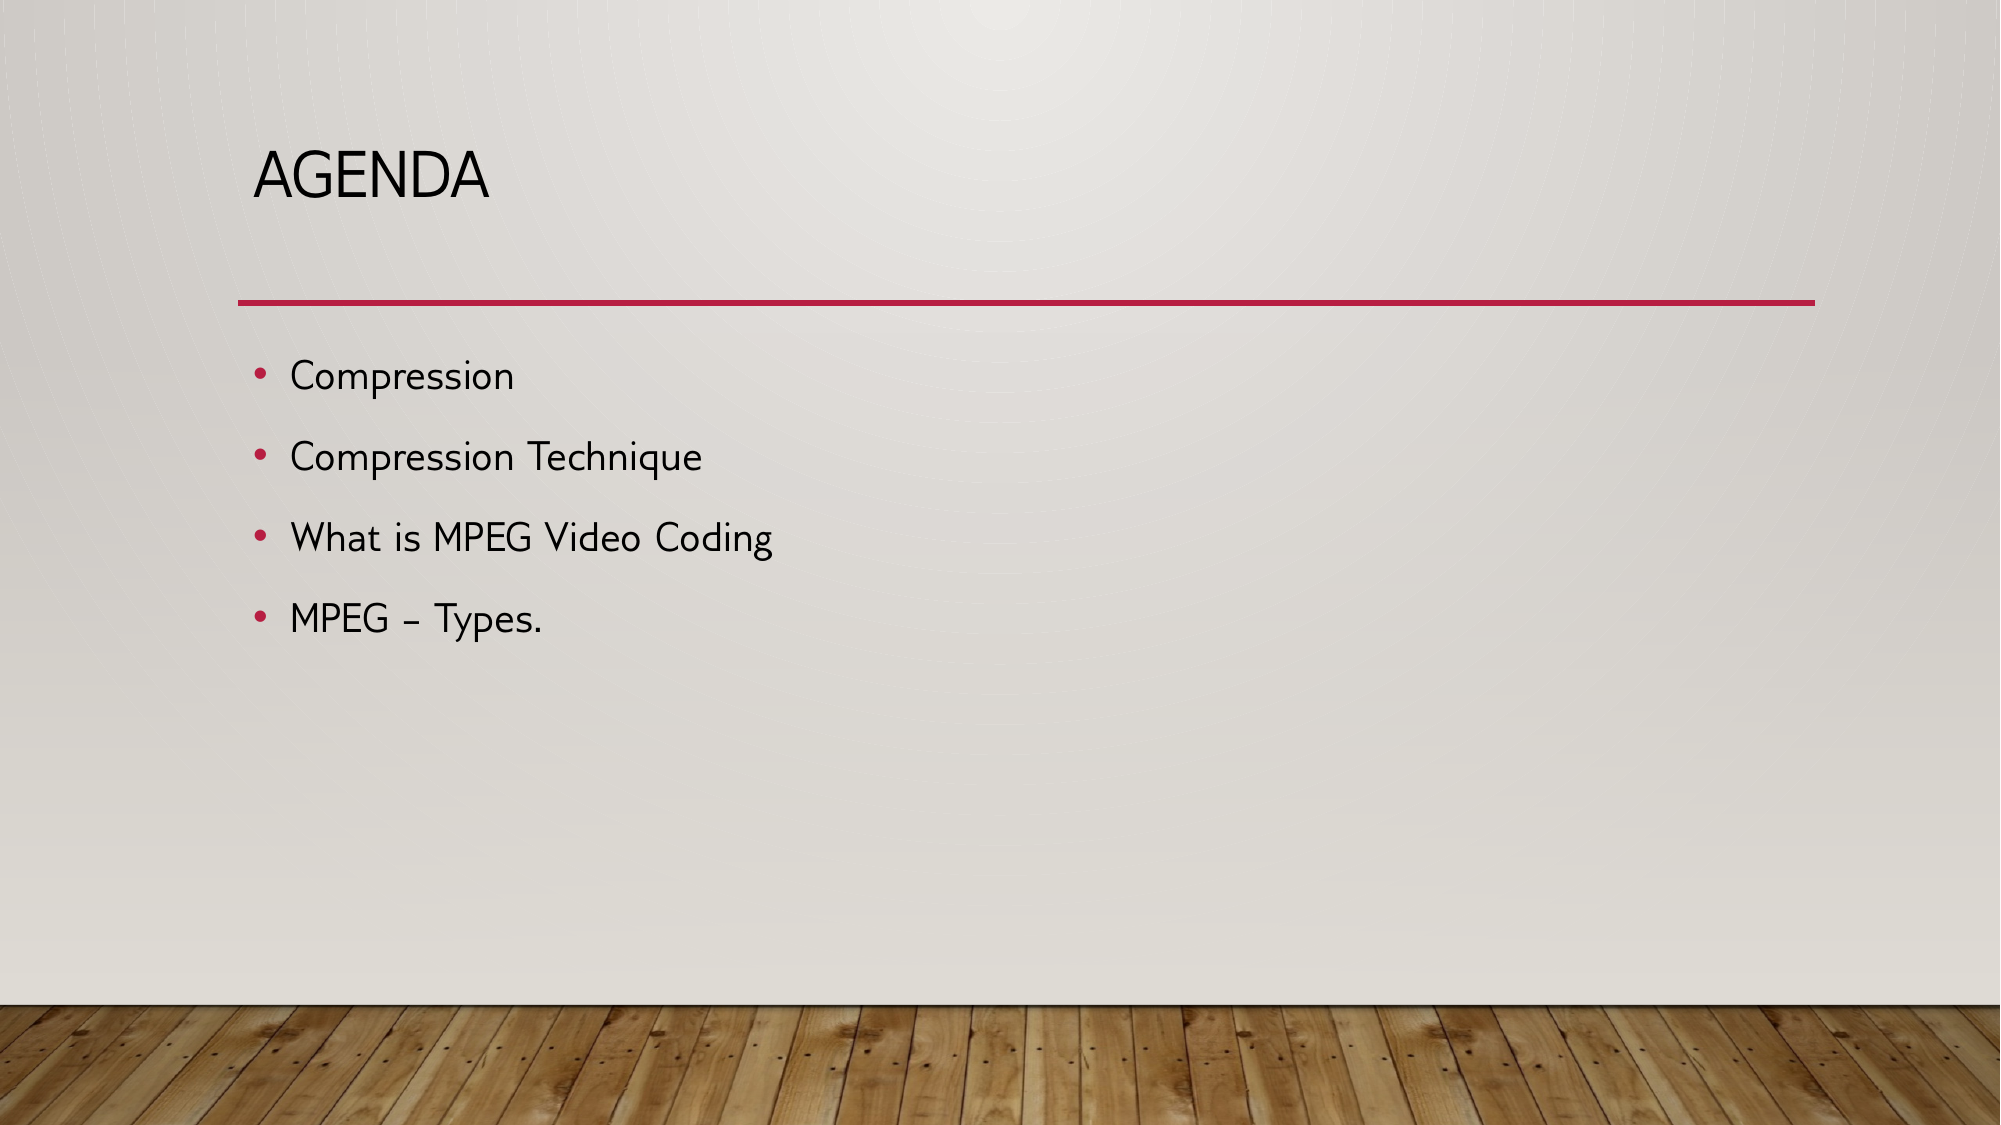

# Agenda
Compression
Compression Technique
What is MPEG Video Coding
MPEG – Types.